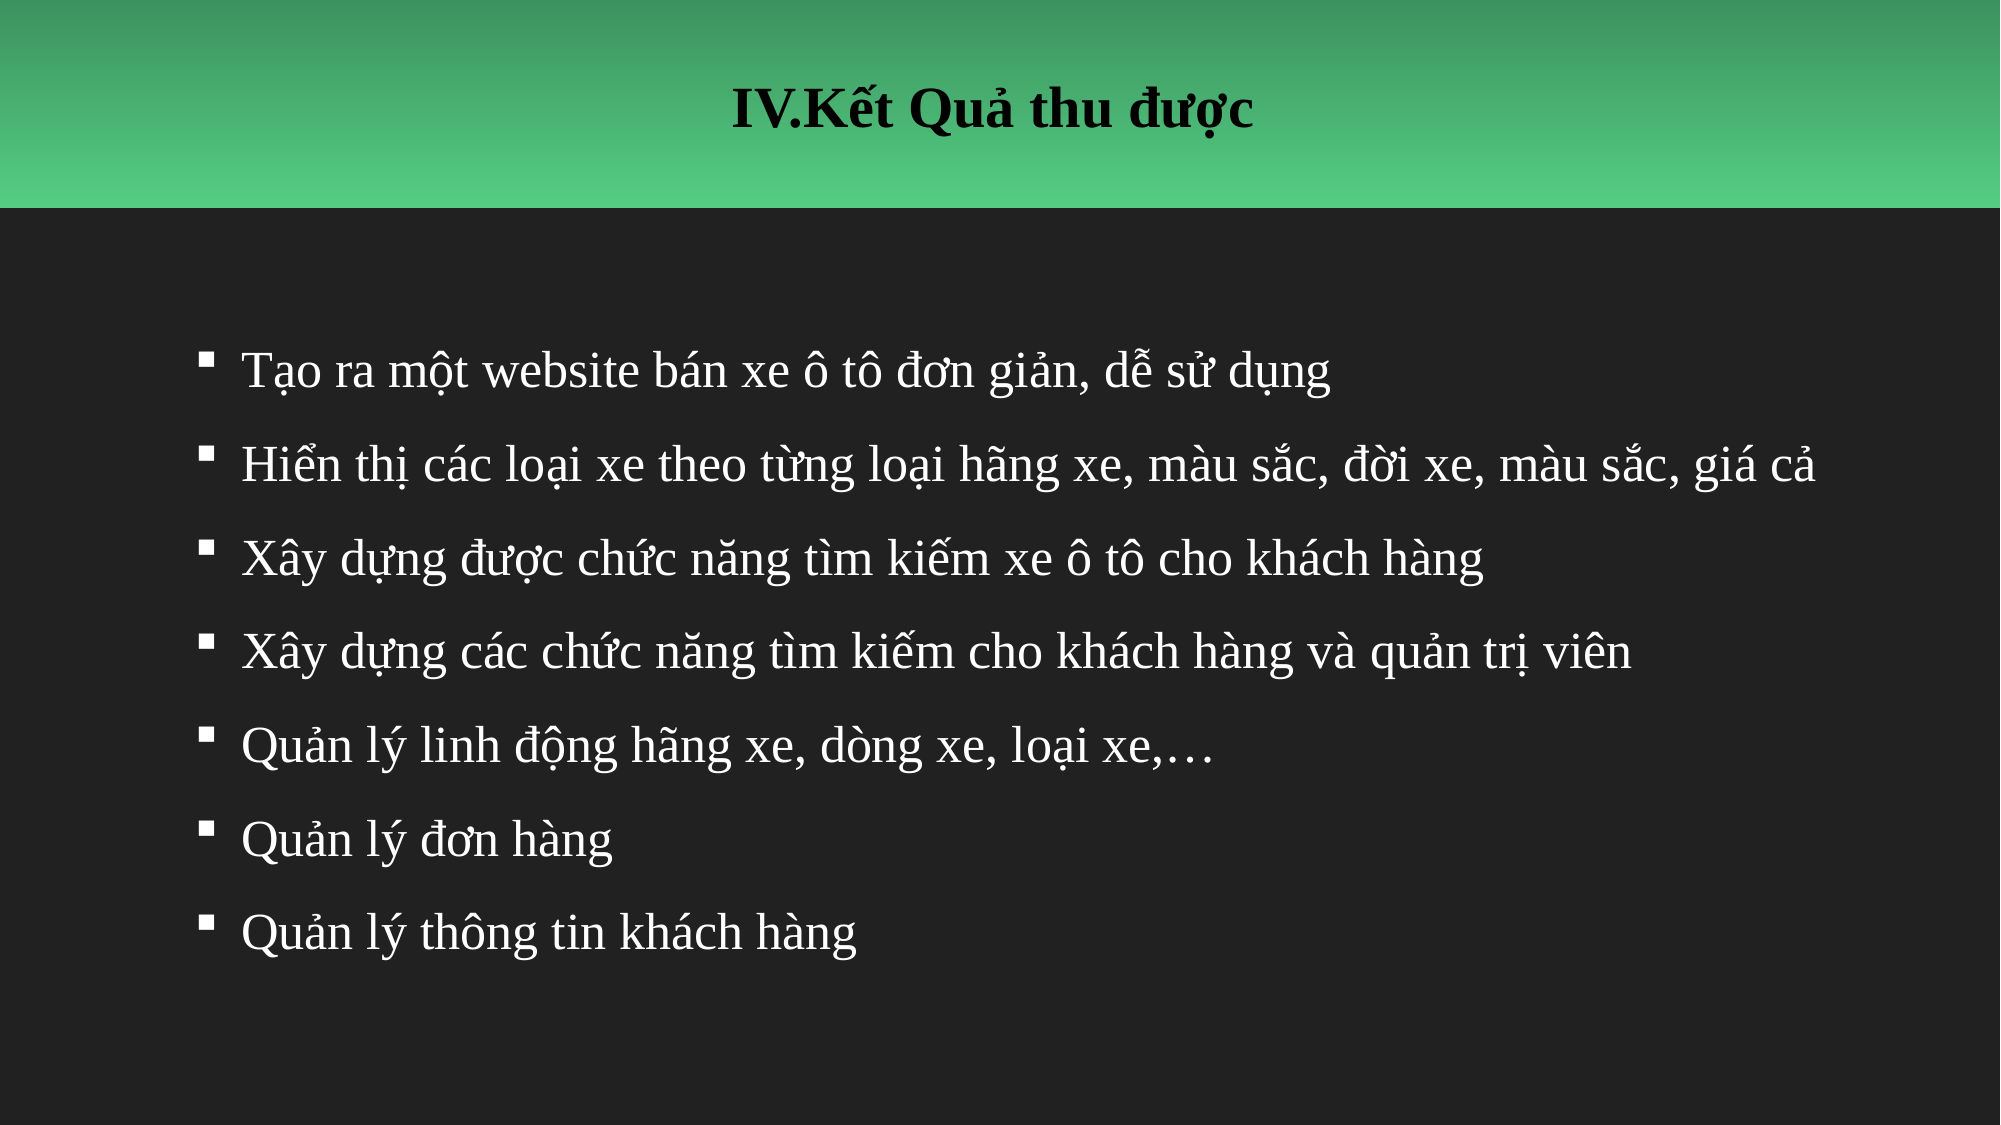

IV.Kết Quả thu được
Tạo ra một website bán xe ô tô đơn giản, dễ sử dụng
Hiển thị các loại xe theo từng loại hãng xe, màu sắc, đời xe, màu sắc, giá cả
Xây dựng được chức năng tìm kiếm xe ô tô cho khách hàng
Xây dựng các chức năng tìm kiếm cho khách hàng và quản trị viên
Quản lý linh động hãng xe, dòng xe, loại xe,…
Quản lý đơn hàng
Quản lý thông tin khách hàng